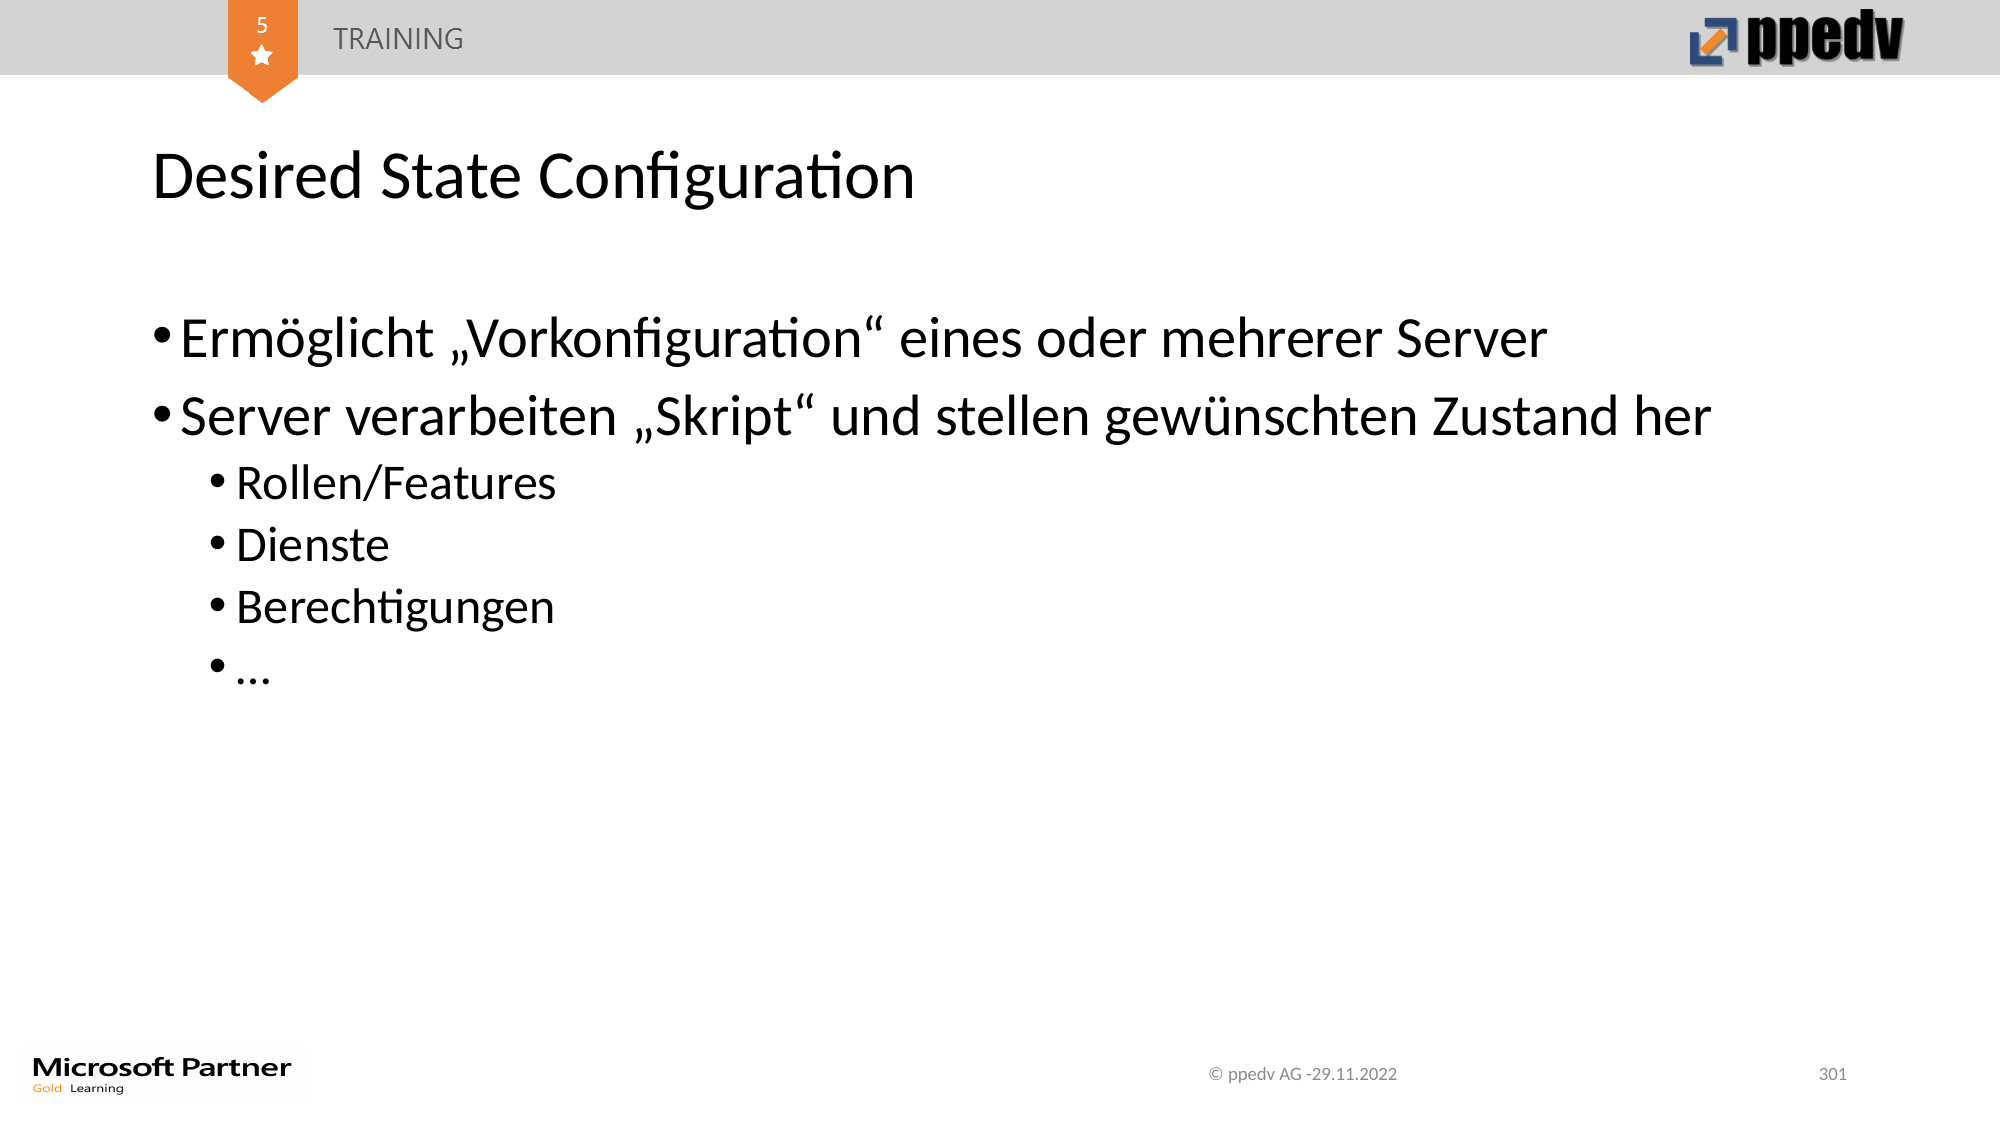

# Desired State Configuration
Ermöglicht „Vorkonfiguration“ eines oder mehrerer Server
Server verarbeiten „Skript“ und stellen gewünschten Zustand her
Rollen/Features
Dienste
Berechtigungen
…
© ppedv AG -29.11.2022
301